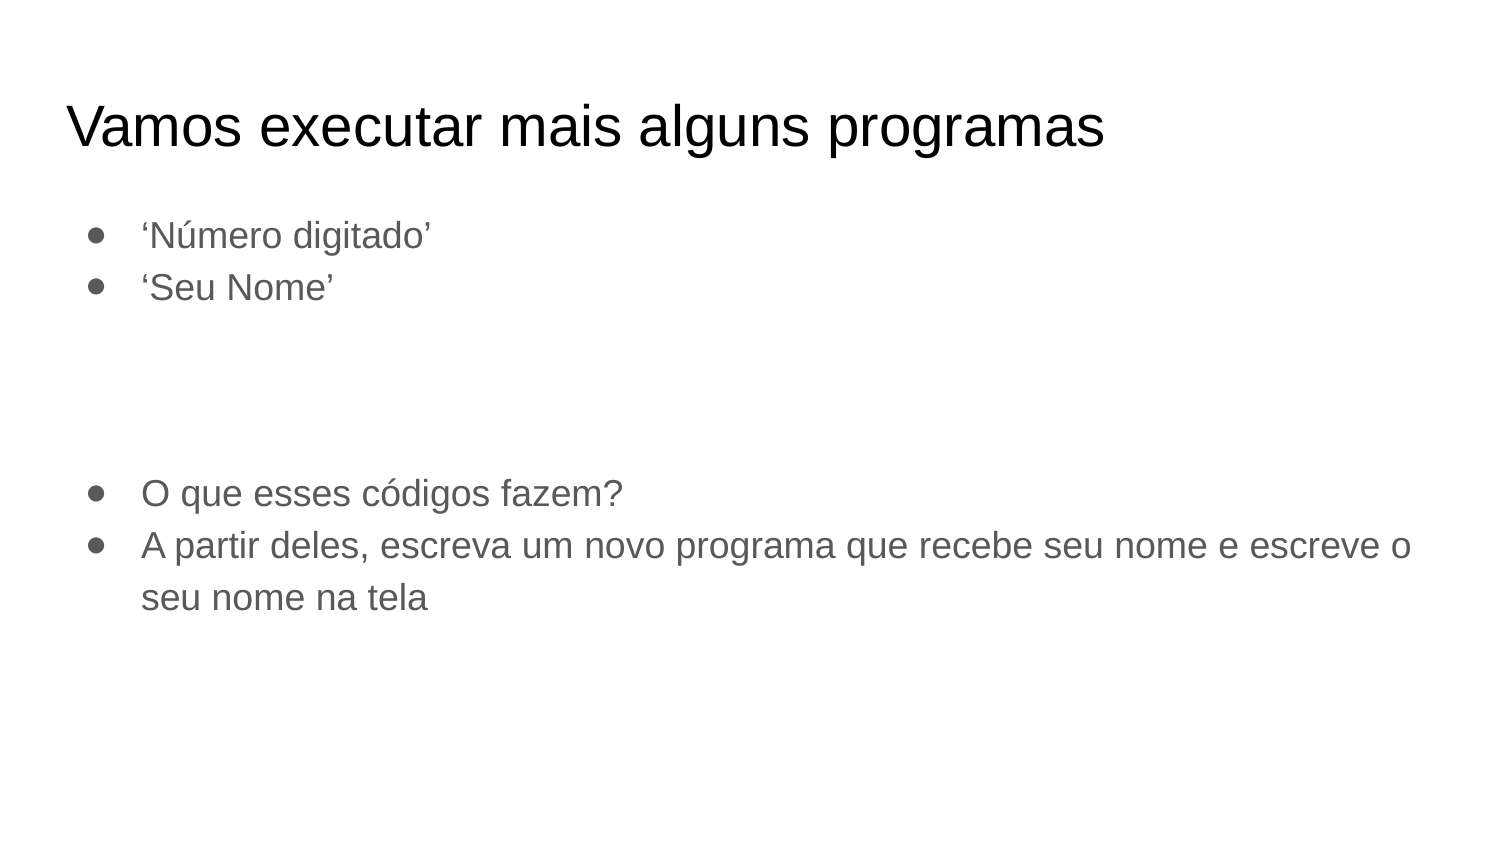

# Vamos executar mais alguns programas
‘Número digitado’
‘Seu Nome’

O que esses códigos fazem?
A partir deles, escreva um novo programa que recebe seu nome e escreve o seu nome na tela